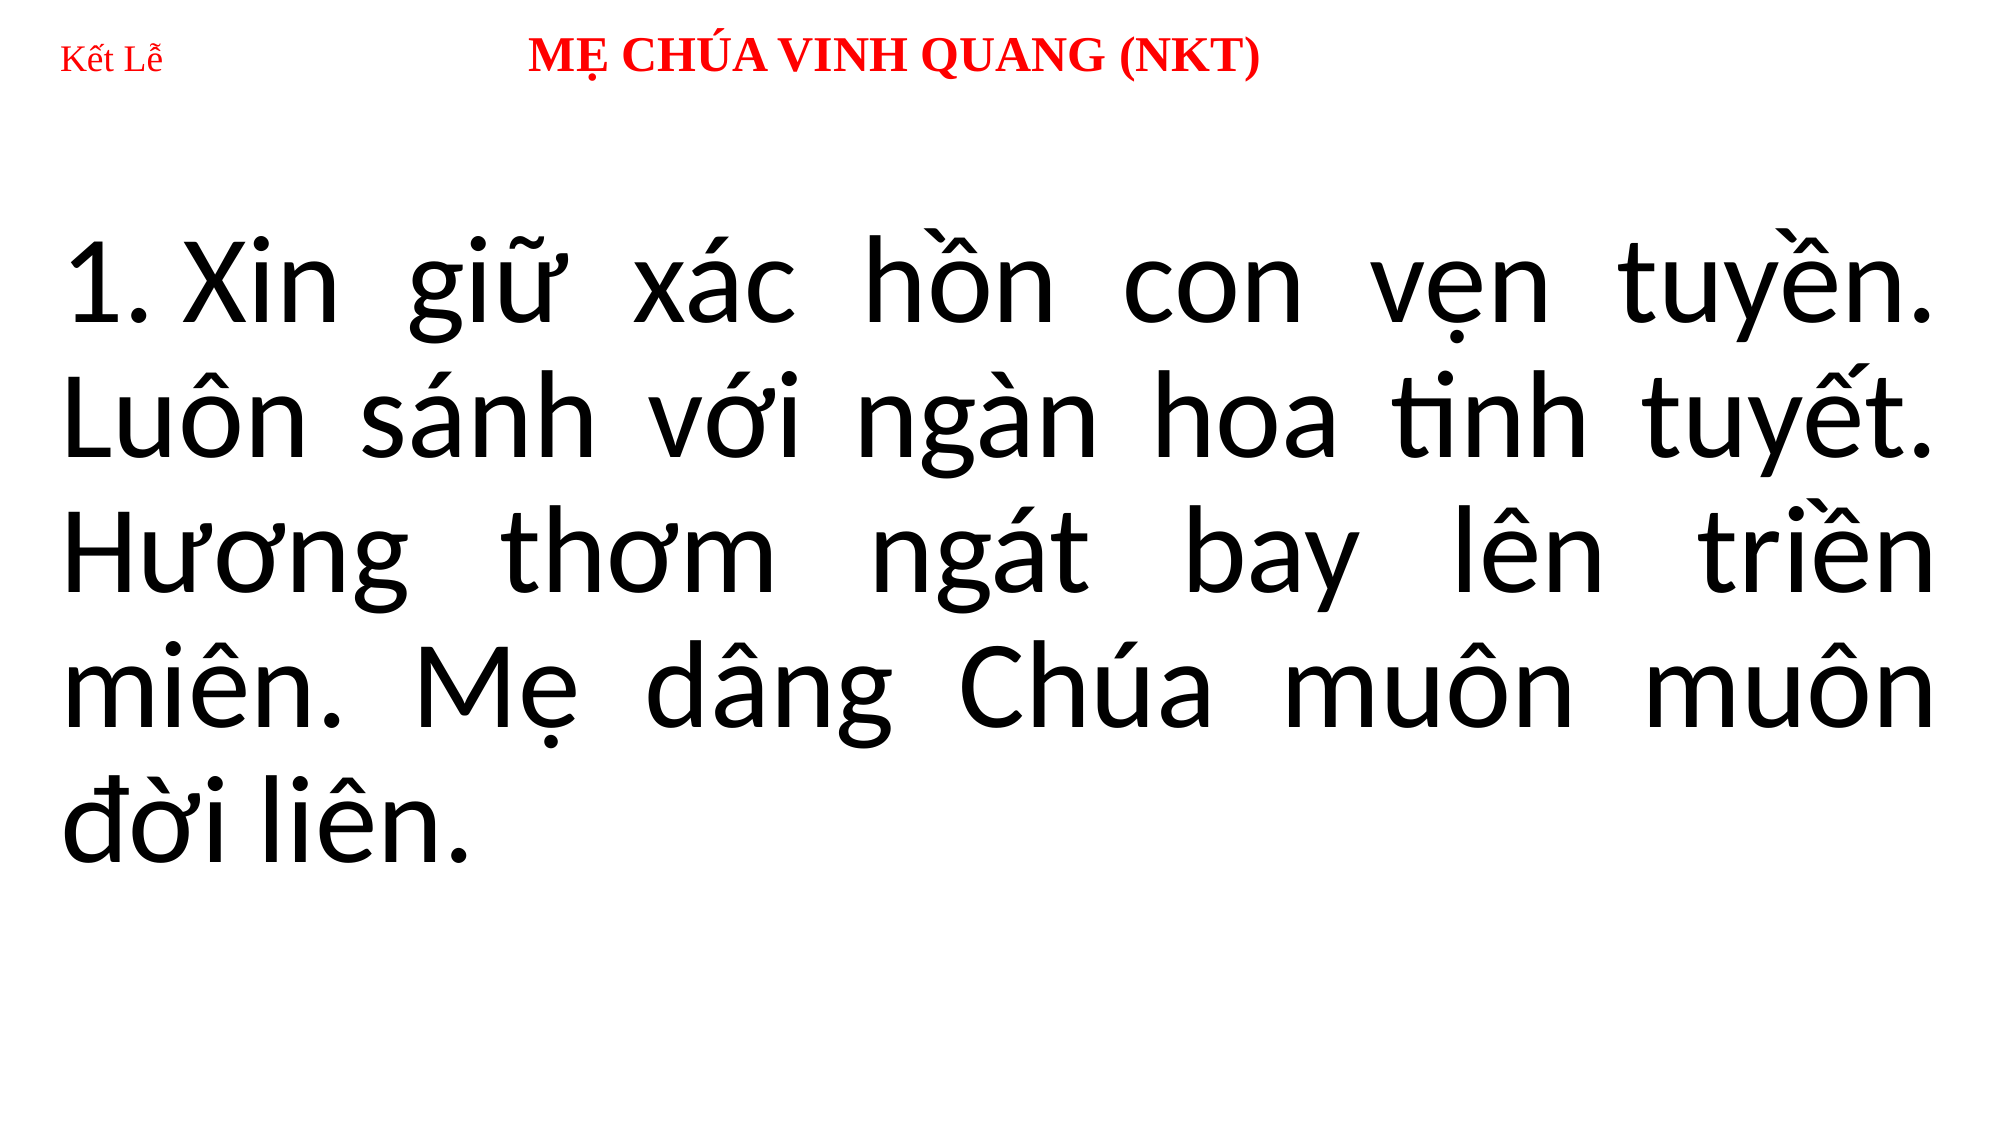

# Kết Lễ                         	  MẸ CHÚA VINH QUANG (NKT)
1. Xin giữ xác hồn con vẹn tuyền. Luôn sánh với ngàn hoa tinh tuyết. Hương thơm ngát bay lên triền miên. Mẹ dâng Chúa muôn muôn đời liên.